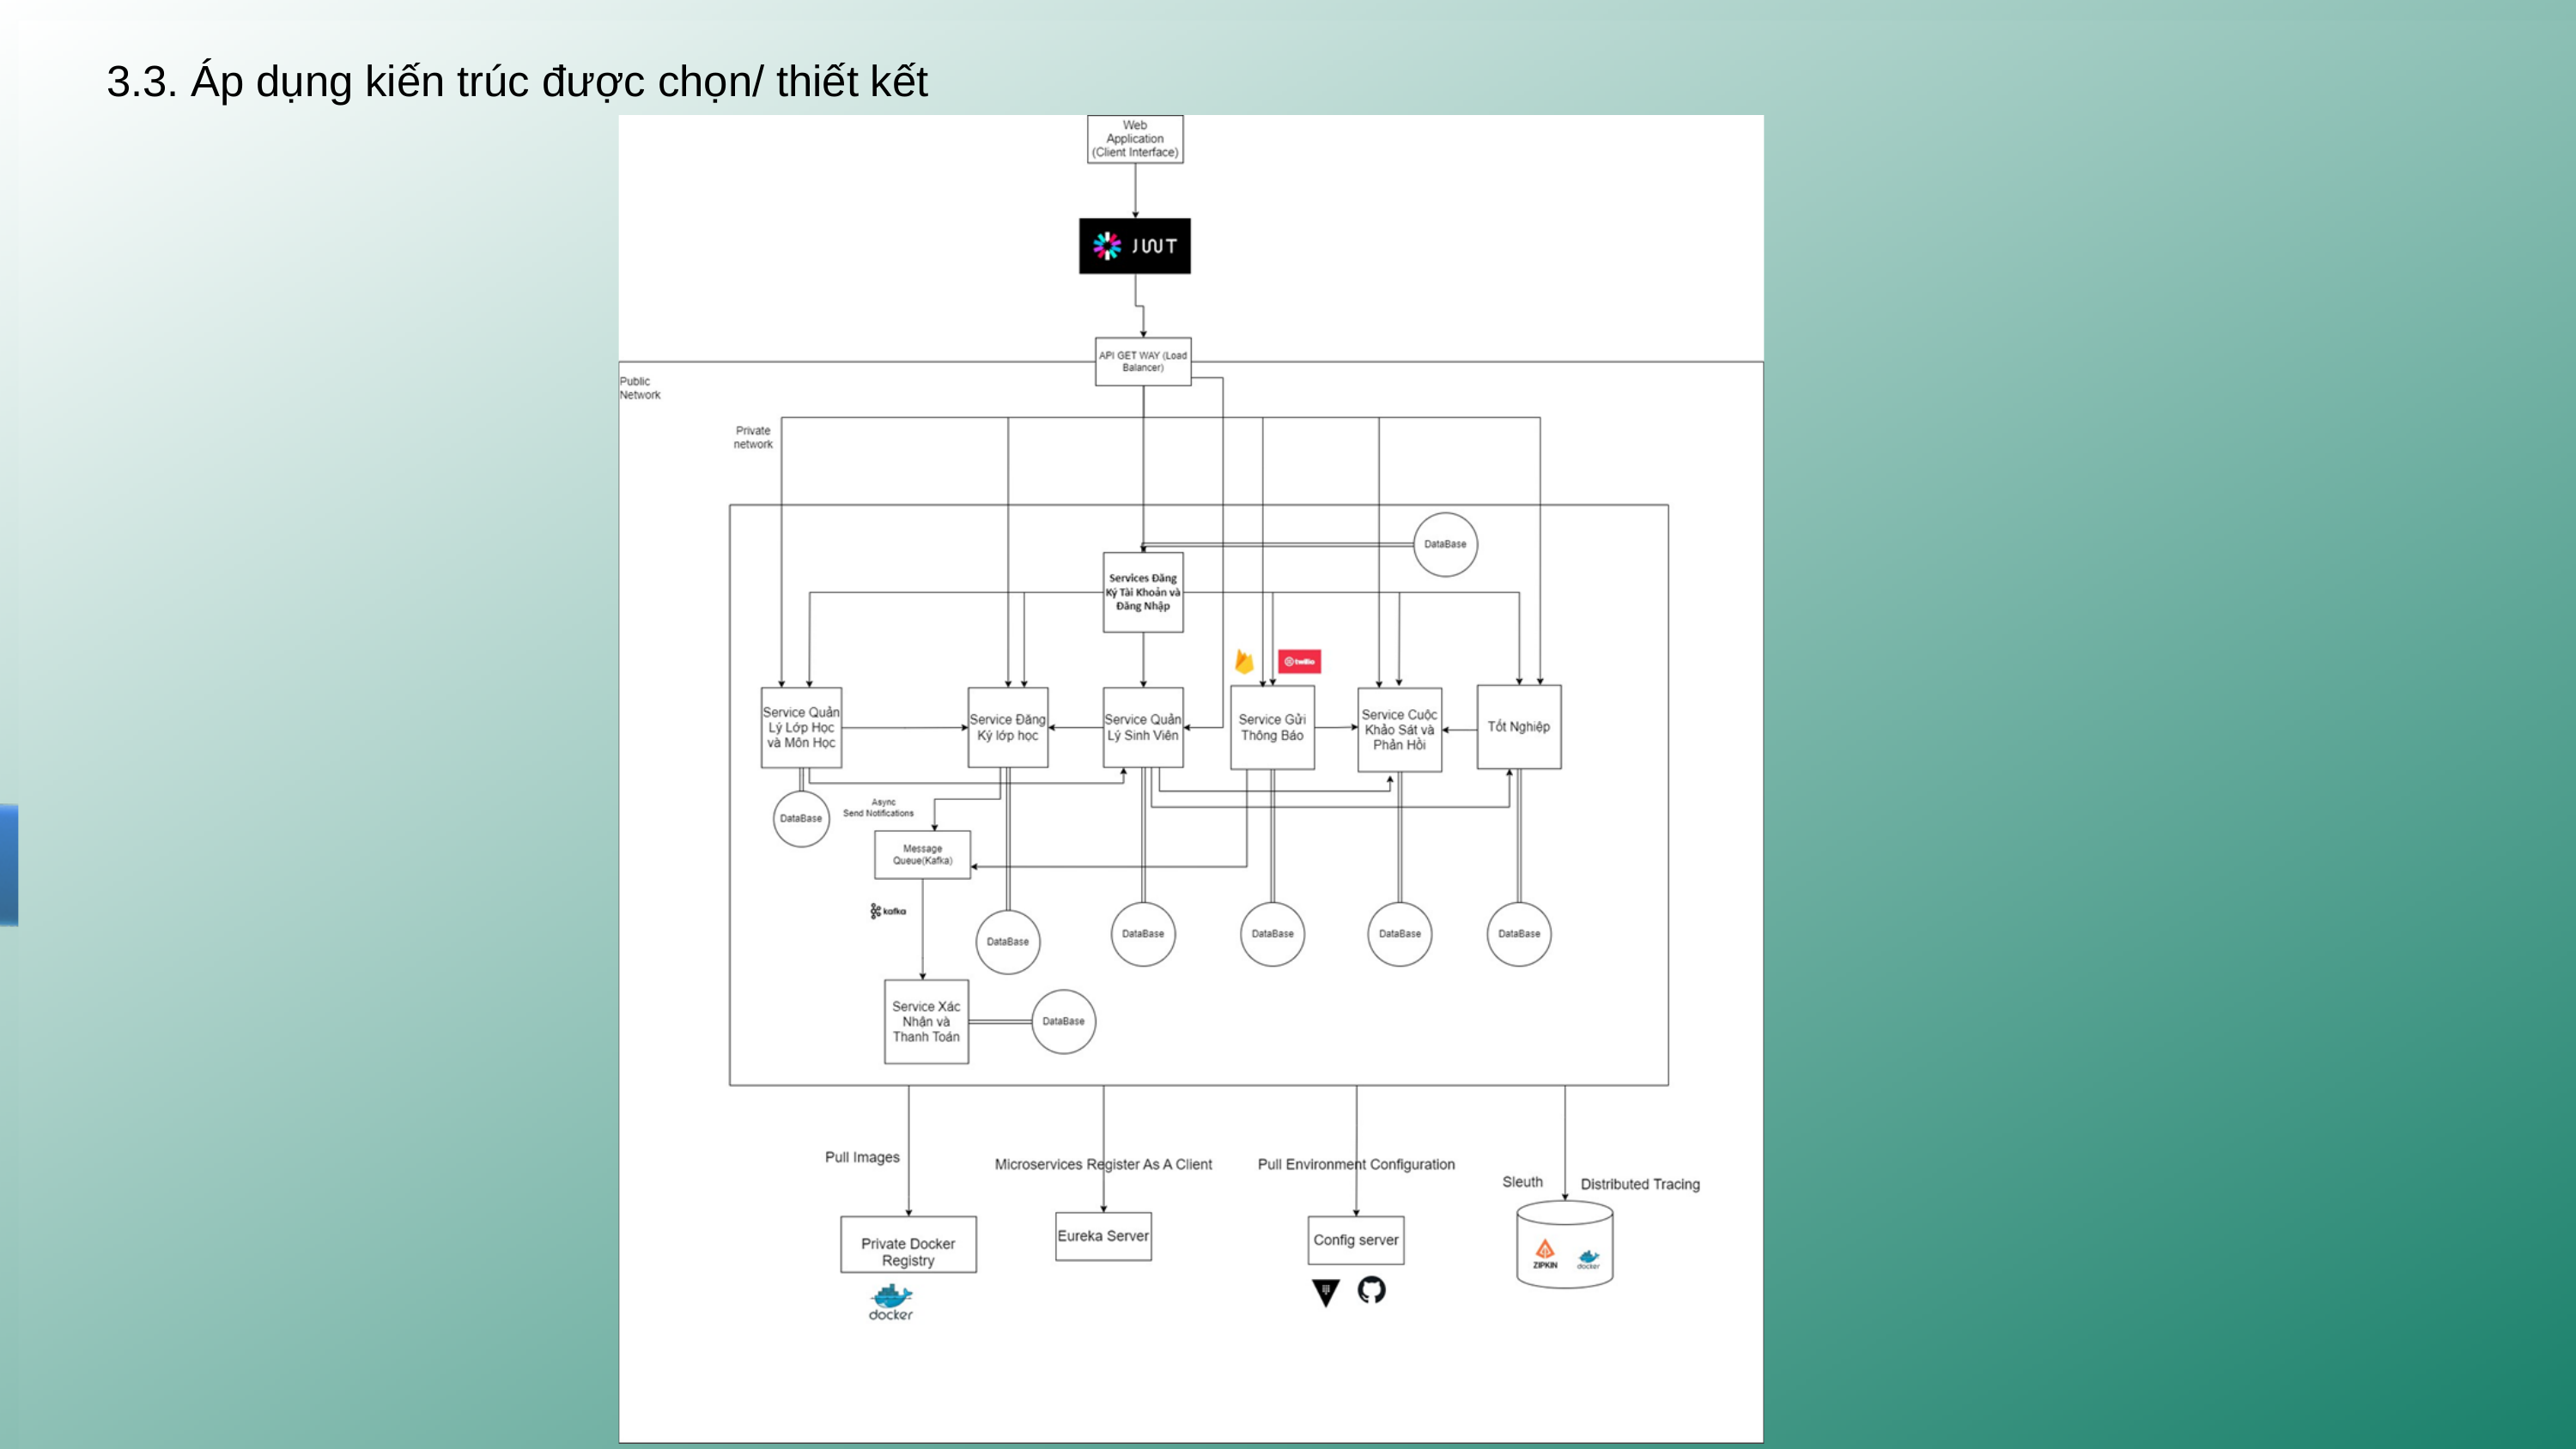

3.3. Áp dụng kiến trúc được chọn/ thiết kết

2.3. Các công nghệ sử dụng

Java
JWT
Spring Boot
Postman
Apache Kafka
Docker
MariaDB
GitHub